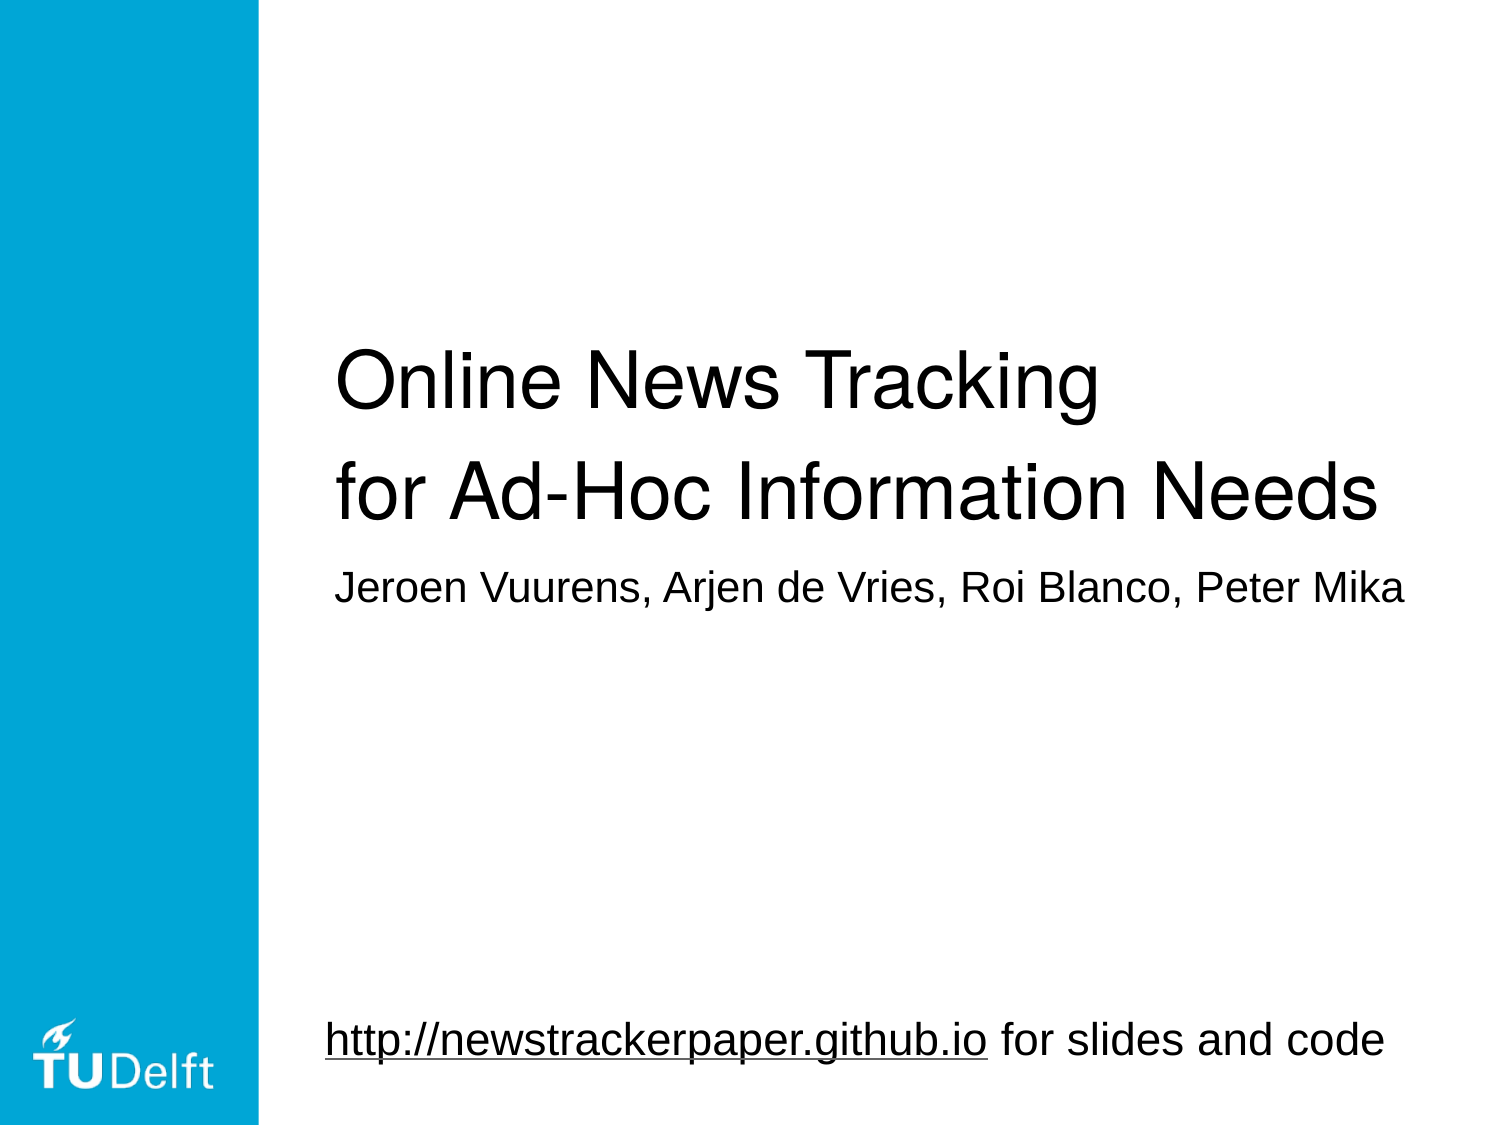

Online News Tracking
for Ad-Hoc Information Needs
Jeroen Vuurens, Arjen de Vries, Roi Blanco, Peter Mika
http://newstrackerpaper.github.io for slides and code
1